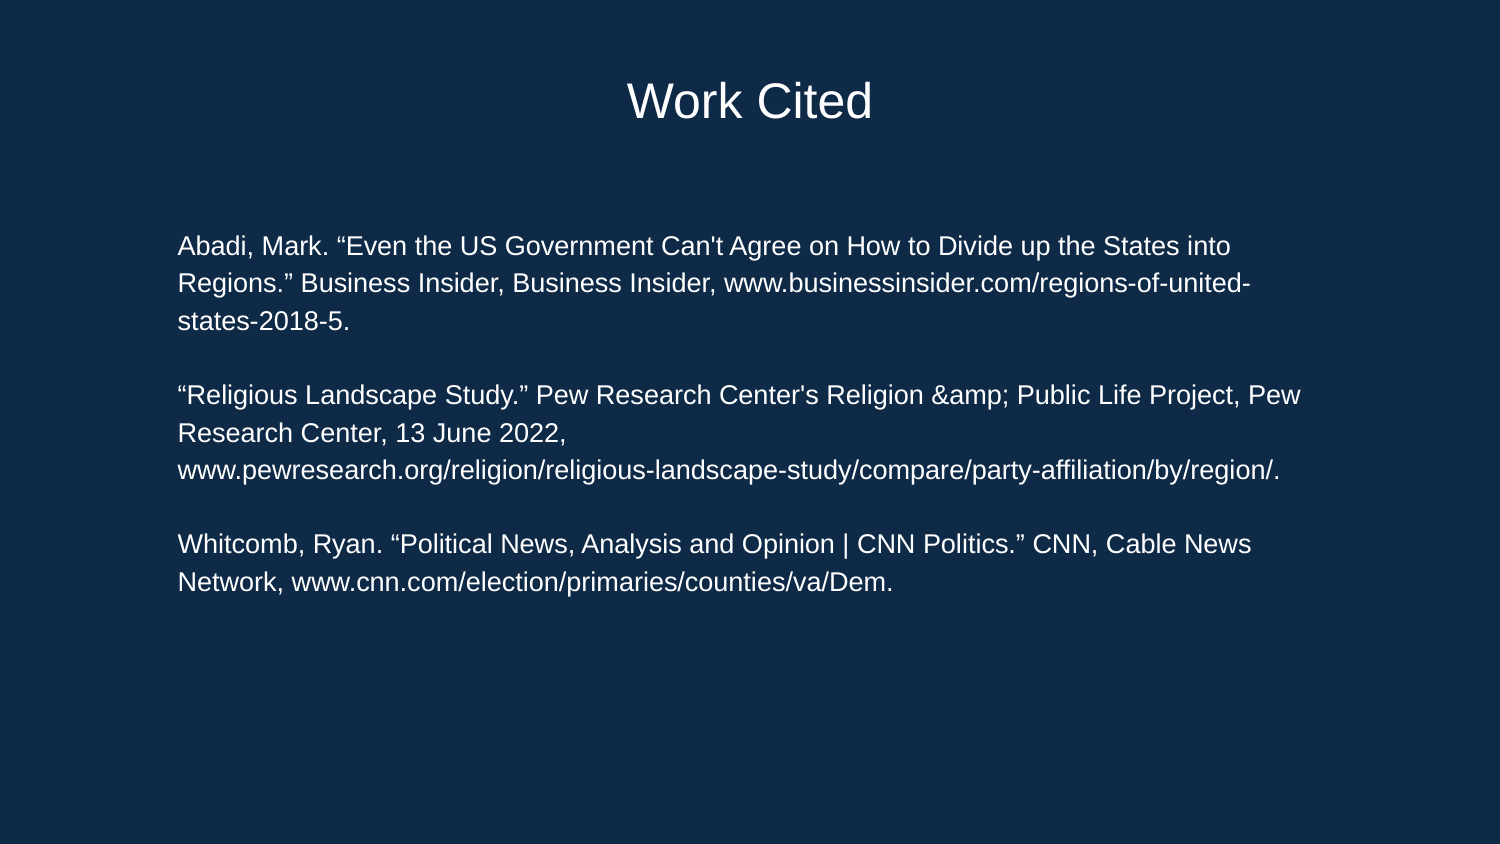

Work Cited

Abadi, Mark. “Even the US Government Can't Agree on How to Divide up the States into Regions.” Business Insider, Business Insider, www.businessinsider.com/regions-of-united-states-2018-5.

“Religious Landscape Study.” Pew Research Center's Religion &amp; Public Life Project, Pew Research Center, 13 June 2022, www.pewresearch.org/religion/religious-landscape-study/compare/party-affiliation/by/region/.

Whitcomb, Ryan. “Political News, Analysis and Opinion | CNN Politics.” CNN, Cable News Network, www.cnn.com/election/primaries/counties/va/Dem.